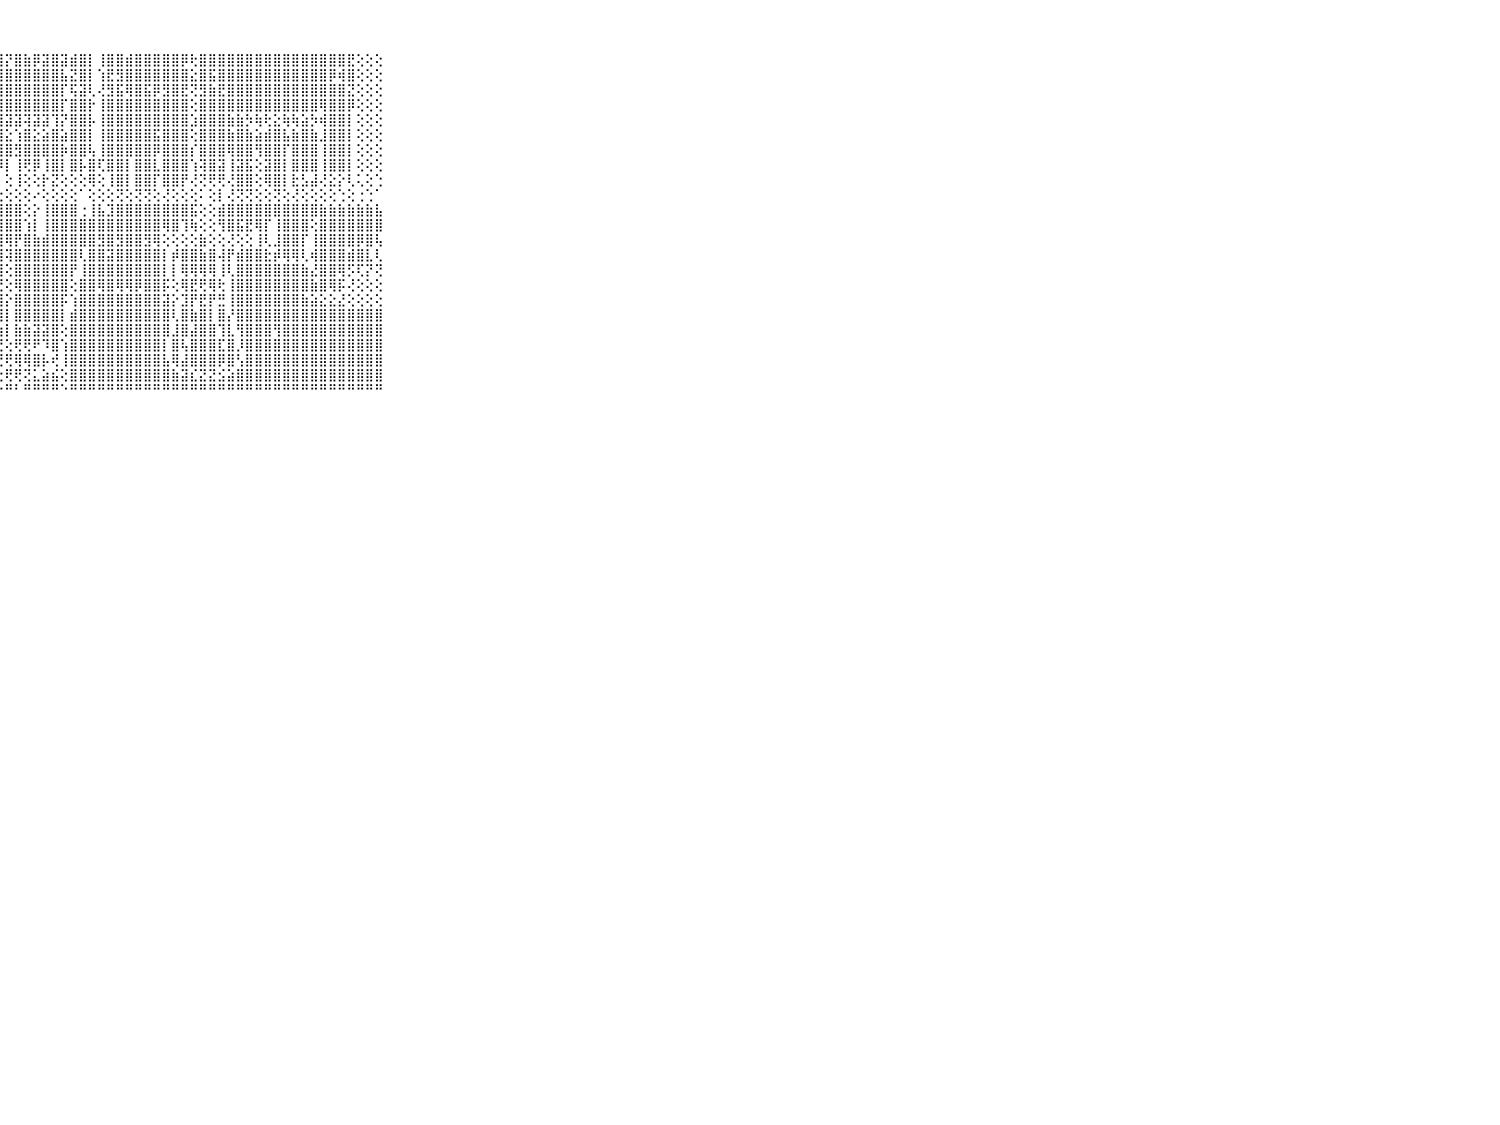

⠀⠀⠀⠀⠀⠀⠀⠀⠀⠀⠀⠀⠀⠀⠀⠀⠀⠀⠀⢕⢁⠀⢕⢕⣾⣏⣱⣿⡝⣿⣷⡿⣽⣿⣽⣾⣿⡇⢸⣿⣿⣾⣿⣿⣿⣿⣿⡿⢗⣿⣿⣿⣿⣿⣿⣿⣿⣿⣿⣿⣿⣿⣿⣿⣿⣟⢕⢕⢕⠀⠀⠀⠀⠀⠀⠀⠀⠀⠀⠀⠀
⠀⠀⠀⠀⠀⠀⠀⠀⠀⠀⠀⠀⠀⠀⠀⠀⠀⠀⠀⢕⠅⠀⢁⢸⢿⣫⣼⣿⣿⣿⣿⣿⣿⣿⣧⣝⣿⡇⢱⣟⣻⣿⣿⣿⣿⣿⣿⣿⣕⣿⣯⣿⣿⣿⣿⣿⣿⣿⣿⣿⣿⣿⣿⡿⢾⣿⢕⢕⢕⠀⠀⠀⠀⠀⠀⠀⠀⠀⠀⠀⠀
⠀⠀⠀⠀⠀⠀⠀⠀⠀⠀⠀⠀⠀⠀⠀⠀⠀⠀⠁⢕⢕⠀⠀⢸⣻⡿⣿⣿⣿⣿⣿⣿⣿⣿⡏⢯⣽⢇⢜⣻⣯⢿⣿⣯⡿⣻⣿⣟⢝⣻⣷⣟⣿⣿⣿⣿⣿⣿⣿⣿⣿⣿⣿⣿⣿⣝⢕⢕⢕⠀⠀⠀⠀⠀⠀⠀⠀⠀⠀⠀⠀
⠀⠀⠀⠀⠀⠀⠀⠀⠀⠀⠀⠀⠀⠀⠀⠀⠀⠀⢕⢕⢕⢀⢔⢱⣿⣿⣿⣿⣿⣿⣿⣿⣿⣿⡏⣿⣿⡗⢸⣿⣿⣿⣿⣿⣿⣿⣿⣿⢕⣿⣿⣿⣿⣿⣿⣿⣿⣿⣿⣿⣿⣿⢿⣿⣿⡿⢕⢕⢕⠀⠀⠀⠀⠀⠀⠀⠀⠀⠀⠀⠀
⠀⠀⠀⠀⠀⠀⠀⠀⠀⠀⠀⠀⠀⠀⠀⠀⠀⢄⢕⢕⢕⢕⢕⢸⣿⣿⢹⢽⣽⣽⢽⣽⣽⢹⡝⣿⣿⡧⢸⣿⣿⣿⣿⣿⣿⣿⣿⣿⣱⣿⣿⣿⣷⣷⡳⢷⢗⣕⢷⢷⣵⡳⢾⣿⣿⡇⢕⢕⢕⠀⠀⠀⠀⠀⠀⠀⠀⠀⠀⠀⠀
⠀⠀⠀⠀⠀⠀⠀⠀⠀⠀⠀⠀⠀⠀⠀⠀⠀⢕⢕⢕⢕⢕⢕⢸⣿⣿⢱⣿⣕⢱⣿⣕⣵⣿⣵⣿⣿⡇⢸⣿⣿⣿⣿⣿⣯⣿⣿⣿⢕⣿⣿⣿⣷⣿⣷⣵⣾⣿⣧⣷⣿⣷⣸⣿⣿⡇⢕⢕⢕⠀⠀⠀⠀⠀⠀⠀⠀⠀⠀⠀⠀
⠀⠀⠀⠀⠀⠀⠀⠀⠀⠀⠀⠀⠀⠀⠀⠀⢔⢕⢕⢕⢕⢕⢕⢸⣿⣿⢻⣿⣿⣻⣿⣿⣿⣿⡷⣿⣿⢧⢸⣿⣿⣿⣿⣿⡿⣿⣿⣿⡎⣿⣿⣿⢿⣿⣿⢻⣿⣿⡏⣿⣿⣿⢸⣿⣿⡇⢕⢕⢕⠀⠀⠀⠀⠀⠀⠀⠀⠀⠀⠀⠀
⠀⠀⠀⠀⠀⠀⠀⠀⠀⠀⠀⠀⠀⠀⠀⠀⢕⢕⢕⢕⢕⢕⢕⢜⣿⣻⢜⡿⡇⢸⢟⡿⢸⣿⡇⣿⡧⣿⢏⣿⣿⡇⣿⣿⣇⣿⣿⣿⢱⢽⣿⣽⢸⣽⣯⢕⣽⣿⡇⣿⣿⣿⢸⣿⣿⡇⢕⢕⢕⠀⠀⠀⠀⠀⠀⠀⠀⠀⠀⠀⠀
⠀⠀⠀⠀⠀⠀⠀⠀⠀⠀⠀⠀⠀⢄⢅⠔⢱⡇⢕⢕⢕⢕⢕⢜⣿⢕⢕⡇⢕⢸⢕⢕⡗⣝⢕⢕⢕⢿⢕⢸⣿⡇⣿⣿⡏⣿⣿⡟⢜⢝⢟⢟⢜⣿⣿⢕⢿⣿⡇⣗⣣⣼⢜⣕⡕⢇⢅⢕⢑⠀⠀⠀⠀⠀⠀⠀⠀⠀⠀⠀⠀
⠀⠀⠀⠀⠀⠀⠀⠀⠀⠀⠀⠀⠀⠀⠁⠁⠕⢕⢕⢕⢕⠕⠕⢕⢕⢕⢕⢕⢕⢕⢕⠔⢕⢕⢕⢕⠁⢕⢕⢕⢝⢕⢝⢝⢕⢜⢕⢕⢕⠅⢕⡇⢜⢝⢝⢕⢕⢝⢕⢜⢕⢕⢕⢕⢑⢕⢐⢑⠁⠀⠀⠀⠀⠀⠀⠀⠀⠀⠀⠀⠀
⠀⠀⠀⠀⠀⠀⠀⠀⠀⠀⠀⣿⣿⣿⣿⣿⢸⣿⣿⣿⣿⣿⣿⣿⣿⣿⣿⣿⣿⣿⢕⡕⢸⣿⣿⣿⢐⢸⣧⣹⣿⣿⣿⣿⣿⣿⣿⣿⣯⢕⢕⣾⣿⣿⣿⣿⣿⣿⣿⣿⣿⣿⣷⣷⣷⣷⣷⣷⣧⠀⠀⠀⠀⠀⠀⠀⠀⠀⠀⠀⠀
⠀⠀⠀⠀⠀⠀⠀⠀⠀⠀⠀⣿⣿⣿⣿⣿⣼⣿⣿⣿⣿⣿⣿⣿⣿⣿⣿⣿⣿⣿⢱⡇⢸⣿⣿⣿⣿⣿⣿⣿⣿⣿⣿⣿⣿⢿⣿⢹⢷⢕⢕⢻⣿⣯⣟⢿⡏⢸⣿⣿⣿⢕⣿⣿⣿⣿⣿⣿⣿⠀⠀⠀⠀⠀⠀⠀⠀⠀⠀⠀⠀
⠀⠀⠀⠀⠀⠀⠀⠀⠀⠀⠀⢻⣿⣿⣿⡿⢝⣿⣿⣿⣿⣿⣿⣿⣿⣿⣿⣿⢿⡟⣿⣷⣾⣿⣿⣿⣿⣿⣻⣿⣻⣿⣿⣻⢿⢕⢕⢕⢕⣷⢕⢕⢜⢕⢕⢸⢇⣸⣿⣿⡏⢸⣿⣿⣿⣿⡿⣿⢧⠀⠀⠀⠀⠀⠀⠀⠀⠀⠀⠀⠀
⠀⠀⠀⠀⠀⠀⠀⠀⠀⠀⠀⣾⣿⣿⣿⣿⣿⣿⣿⡯⢿⣿⣿⣿⣿⡿⢻⣿⢽⣿⣿⣿⣿⣿⣿⣿⢇⣿⣿⣽⣿⣿⣿⣿⣿⡇⡾⣿⣿⣷⣿⢼⡟⣾⣿⣿⣗⡾⢿⢿⢇⢾⣿⣿⣿⣾⣿⣇⢇⠀⠀⠀⠀⠀⠀⠀⠀⠀⠀⠀⠀
⠀⠀⠀⠀⠀⠀⠀⠀⠀⠀⠀⣿⣿⣿⣿⣿⣿⣿⣿⣇⢸⣿⣿⣿⣿⡧⢸⣿⢕⣿⣿⣿⣿⣿⣿⡟⢸⣿⣿⣿⣿⣿⣿⣿⣿⡇⡇⢿⢿⢿⢿⢸⢇⣿⣿⣿⣿⣿⣿⣿⣷⣜⣿⣿⢿⡫⢏⡝⢝⠀⠀⠀⠀⠀⠀⠀⠀⠀⠀⠀⠀
⠀⠀⠀⠀⠀⠀⠀⠀⠀⠀⠀⣿⣿⣿⣿⡿⣟⣻⣟⡟⢕⣻⣟⣟⣻⡗⢜⣟⢕⢿⣿⣿⣿⣿⣿⢕⣿⣿⢿⣿⢿⢿⡿⣿⣿⡯⢕⢿⣟⢟⢿⢗⢸⣿⣿⣿⣿⣿⣿⣿⣿⣷⣿⢿⡯⢜⢕⢕⢕⠀⠀⠀⠀⠀⠀⠀⠀⠀⠀⠀⠀
⠀⠀⠀⠀⠀⠀⠀⠀⠀⠀⠀⣿⣿⣿⣿⣿⣿⣿⣿⣿⢕⣿⣿⣿⣿⣷⢱⣿⡕⣿⣿⣿⣿⣿⡯⢱⣿⣿⣿⣿⣿⣿⣿⣿⣿⣽⡕⣹⡟⣟⡟⣛⢸⣿⣿⣿⣿⣿⣿⣿⣷⣵⣕⣕⣜⢕⢕⢕⢕⠀⠀⠀⠀⠀⠀⠀⠀⠀⠀⠀⠀
⠀⠀⠀⠀⠀⠀⠀⠀⠀⠀⠀⣿⣿⣿⣿⣿⣿⣿⣿⣿⢕⣿⣿⣿⣿⣿⢜⣿⡇⣿⣿⣿⣿⣿⡇⣾⣿⣿⣿⣿⣿⣿⣿⣿⣿⣿⢇⣿⣷⣿⡇⣿⡜⣿⣿⣿⣿⣿⣿⣿⣿⣿⣿⣿⣿⣿⣿⣿⣿⠀⠀⠀⠀⠀⠀⠀⠀⠀⠀⠀⠀
⠀⠀⠀⠀⠀⠀⠀⠀⠀⠀⠀⢝⢹⣿⣿⣿⣿⣿⣿⣿⢕⢹⣟⣟⣯⣵⢕⣷⡇⣷⣷⣽⣽⣿⢕⣿⣿⣿⣿⣿⣿⣿⣿⣿⣿⣿⣸⣿⣼⣿⣿⢹⣇⢻⣿⣿⣿⢻⣿⣿⣿⣿⣿⣿⣿⣿⣿⣿⣿⠀⠀⠀⠀⠀⠀⠀⠀⠀⠀⠀⠀
⠀⠀⠀⠀⠀⠀⠀⠀⠀⠀⠀⣫⣼⣿⣿⣿⣿⣿⣿⣿⡇⣝⢟⢟⢟⢟⢜⢟⢕⢟⢟⠟⠹⣿⢱⣿⣿⣿⣿⣿⣿⣿⣿⣿⣿⡇⣿⢧⣿⣿⣿⣏⣿⡸⣿⣿⣿⣿⣿⣿⣿⣿⣿⣿⣿⣿⣿⣿⣿⠀⠀⠀⠀⠀⠀⠀⠀⠀⠀⠀⠀
⠀⠀⠀⠀⠀⠀⠀⠀⠀⠀⠀⣿⣿⣿⣿⣿⣿⣿⣿⣿⢇⢜⣷⣾⢟⡏⢕⢟⢟⢿⢿⣿⡧⢞⢸⣿⣿⣿⣿⣿⣿⣿⣿⣿⣿⣧⢿⣼⣿⣿⣿⡿⣿⢣⣿⣿⣿⣿⣿⣿⣿⣿⣿⣿⣿⣿⣿⣿⣿⠀⠀⠀⠀⠀⠀⠀⠀⠀⠀⠀⠀
⠀⠀⠀⠀⠀⠀⠀⠀⠀⠀⠀⣿⣿⣿⣿⣿⣿⣿⣿⣿⡕⢕⢜⢱⢜⢇⢕⢗⢟⢟⢝⣅⣵⣮⢕⣿⣿⣿⣿⣿⣿⣿⣿⣿⣿⣿⣷⣽⣎⣝⣝⣪⣵⣿⣿⣿⣿⣿⣿⣿⣿⣿⣿⣿⣿⣿⣿⣿⣿⠀⠀⠀⠀⠀⠀⠀⠀⠀⠀⠀⠀
⠀⠀⠀⠀⠀⠀⠀⠀⠀⠀⠀⠛⠛⠛⠛⠛⠛⠛⠛⠛⠛⠛⠓⠓⠓⠃⠑⠓⠛⠃⠛⠛⠛⠛⠑⠛⠛⠛⠛⠛⠛⠛⠛⠛⠛⠛⠛⠛⠛⠛⠛⠛⠛⠛⠛⠛⠛⠛⠛⠛⠛⠛⠛⠛⠛⠛⠛⠛⠛⠀⠀⠀⠀⠀⠀⠀⠀⠀⠀⠀⠀